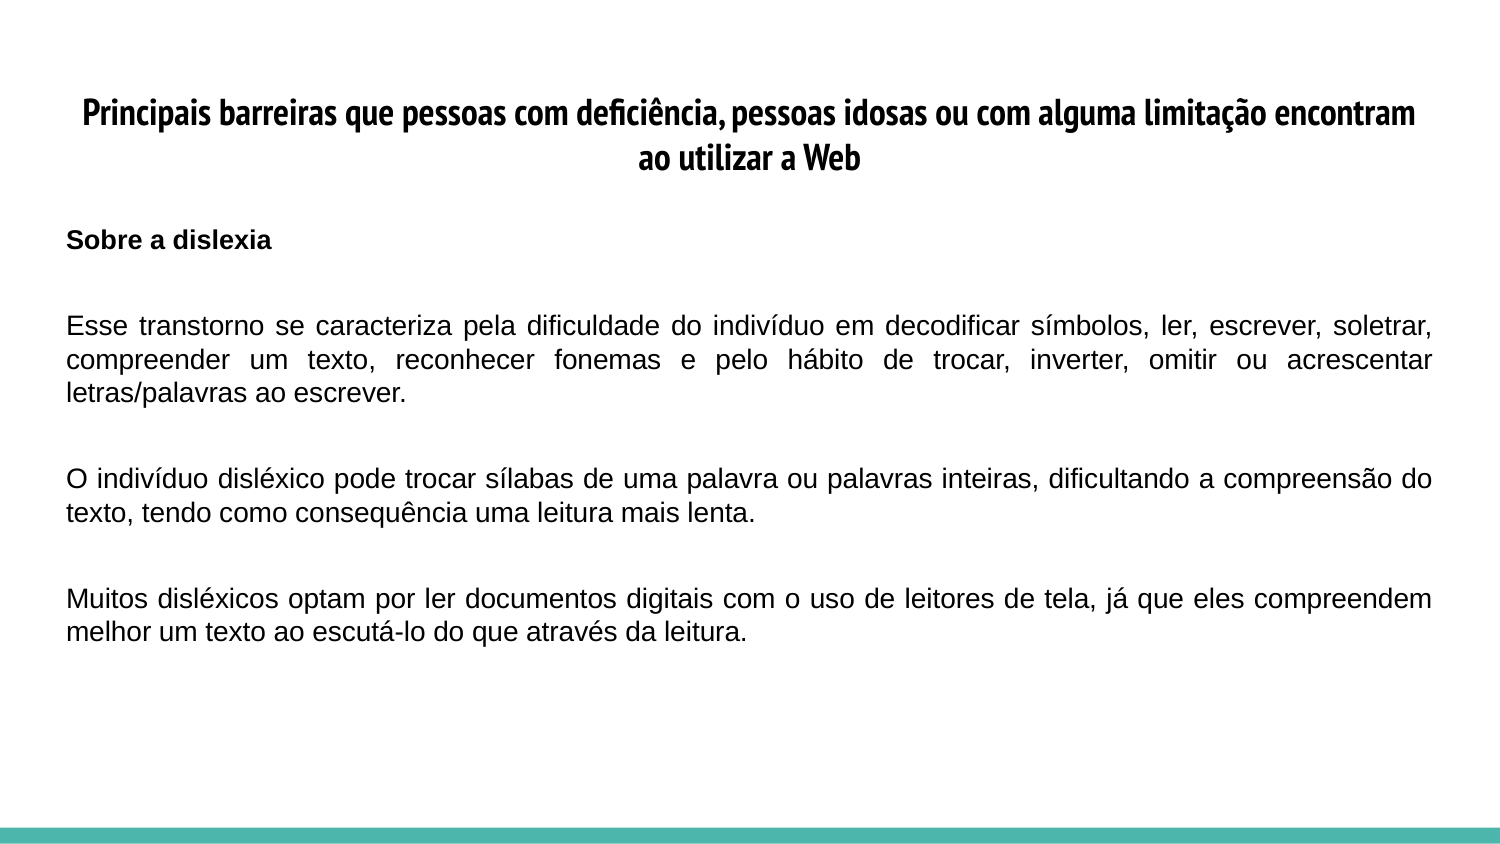

# Principais barreiras que pessoas com deficiência, pessoas idosas ou com alguma limitação encontram ao utilizar a Web
Sobre a dislexia
Esse transtorno se caracteriza pela dificuldade do indivíduo em decodificar símbolos, ler, escrever, soletrar, compreender um texto, reconhecer fonemas e pelo hábito de trocar, inverter, omitir ou acrescentar letras/palavras ao escrever.
O indivíduo disléxico pode trocar sílabas de uma palavra ou palavras inteiras, dificultando a compreensão do texto, tendo como consequência uma leitura mais lenta.
Muitos disléxicos optam por ler documentos digitais com o uso de leitores de tela, já que eles compreendem melhor um texto ao escutá-lo do que através da leitura.